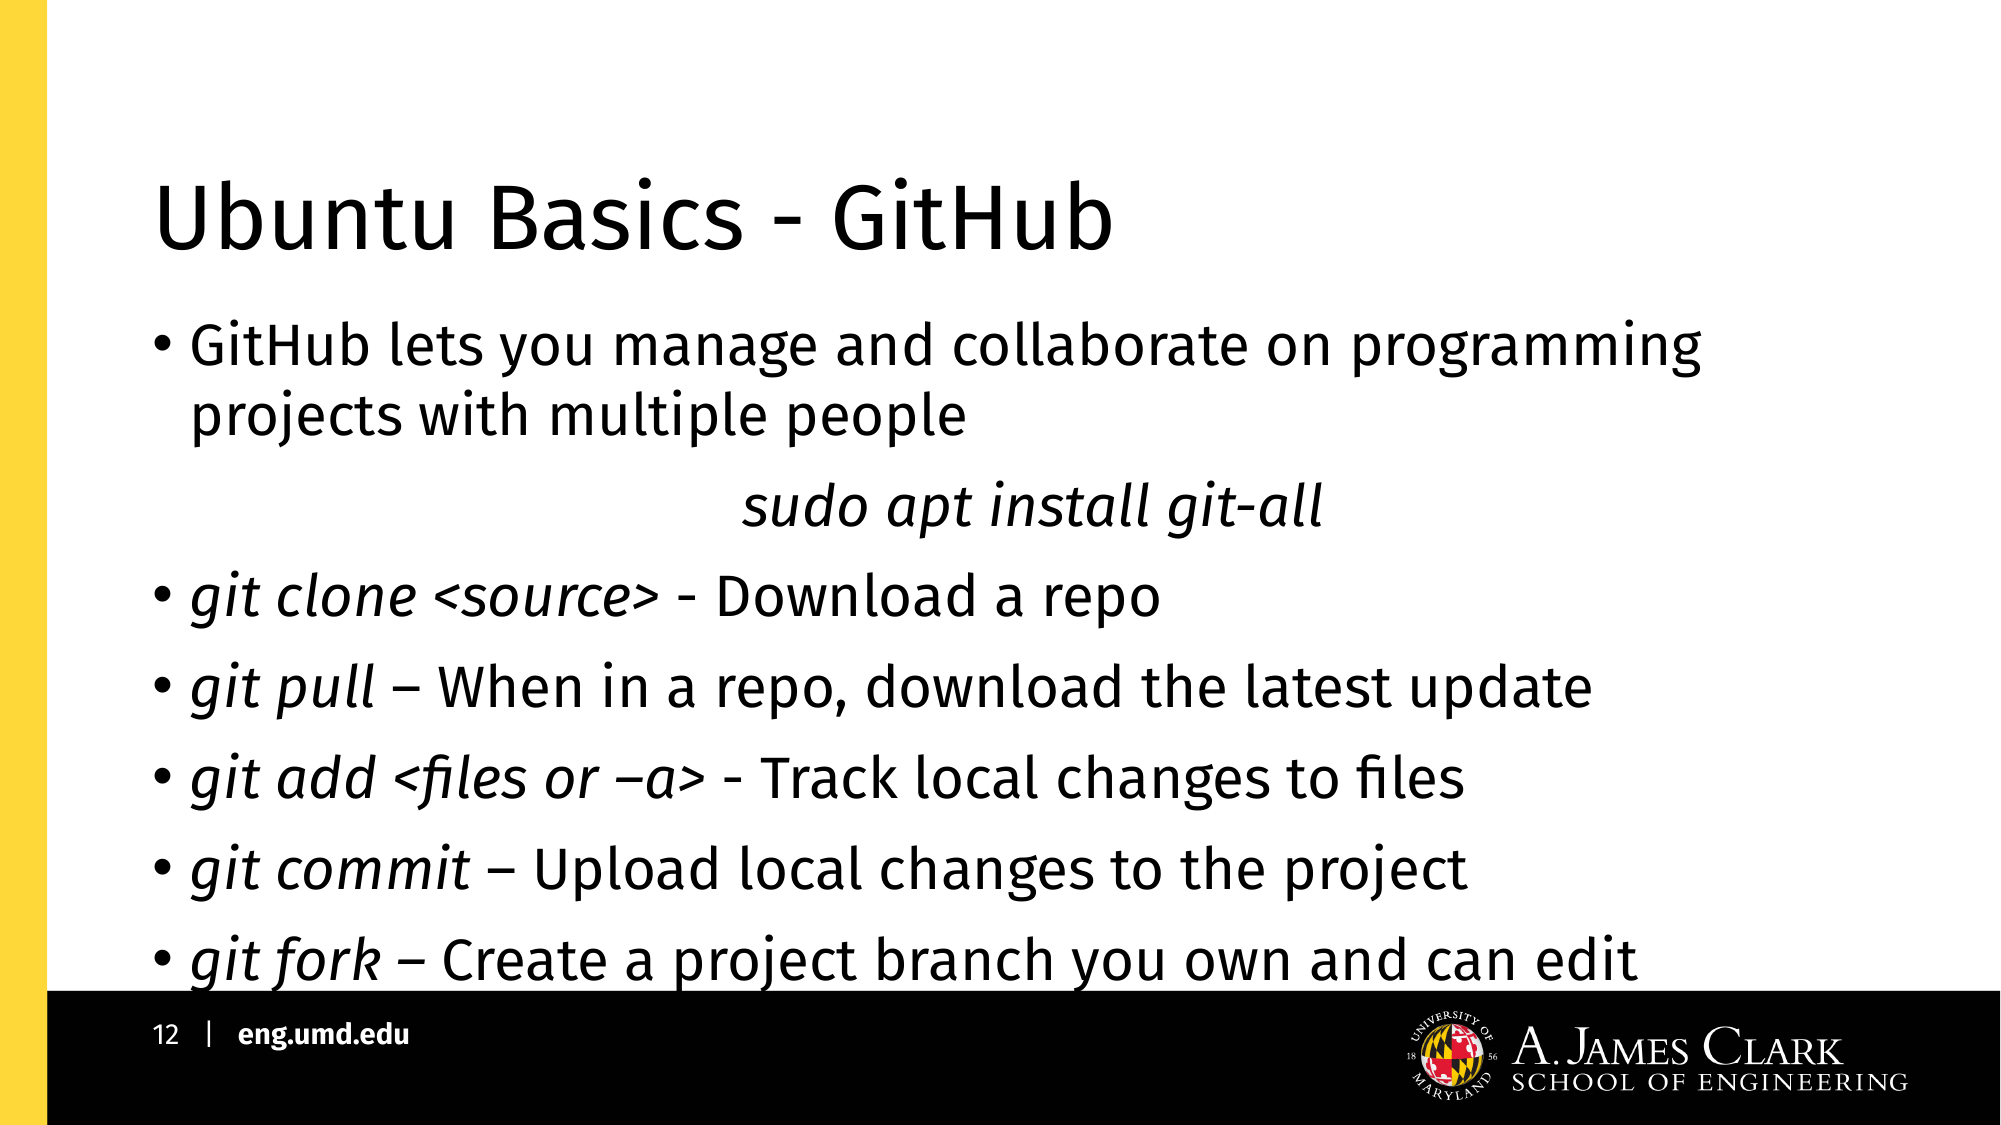

# Ubuntu Basics - GitHub
GitHub lets you manage and collaborate on programming projects with multiple people
sudo apt install git-all
git clone <source> - Download a repo
git pull – When in a repo, download the latest update
git add <files or –a> - Track local changes to files
git commit – Upload local changes to the project
git fork – Create a project branch you own and can edit
12   |   eng.umd.edu